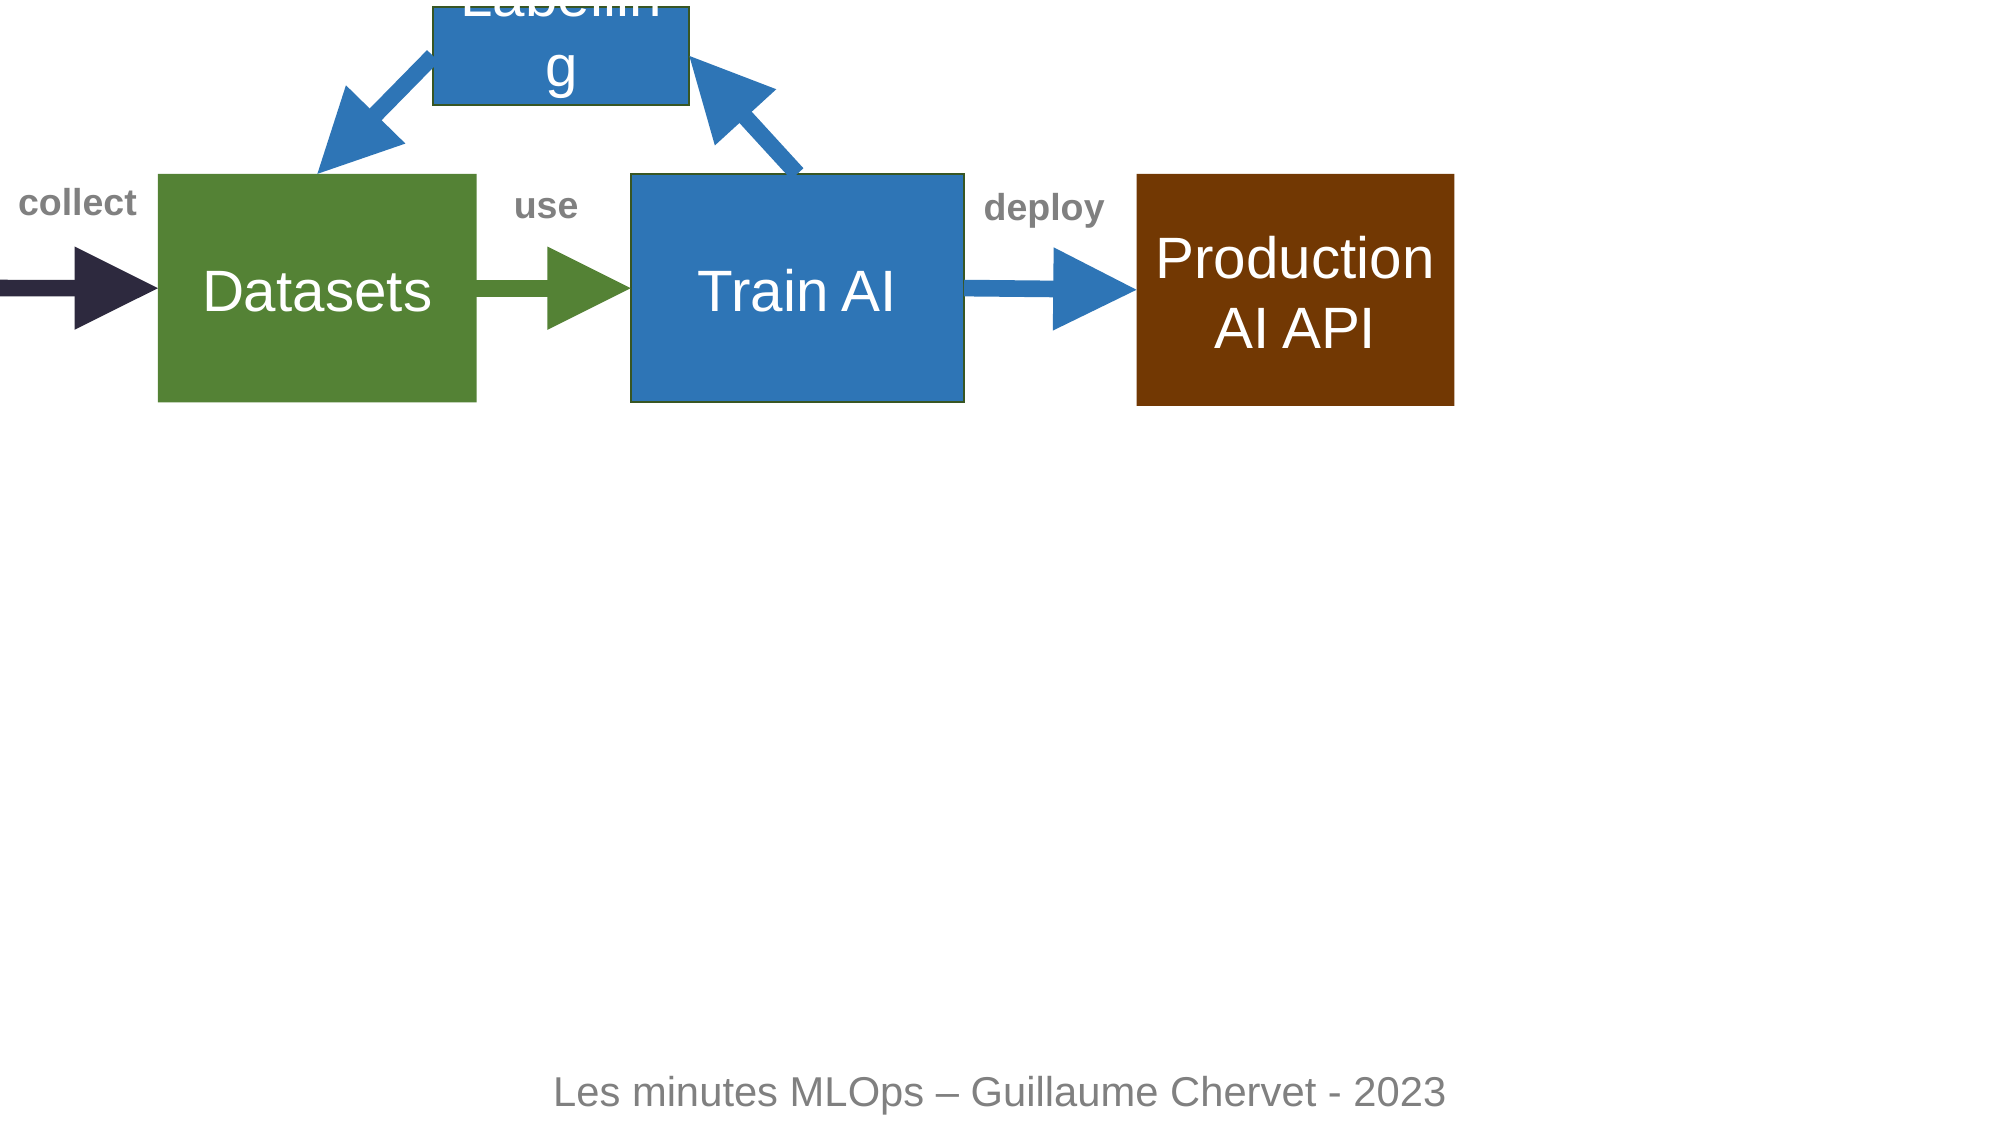

Labelling
collect
use
Datasets
Production AI API
Train AI
deploy
Les minutes MLOps – Guillaume Chervet - 2023